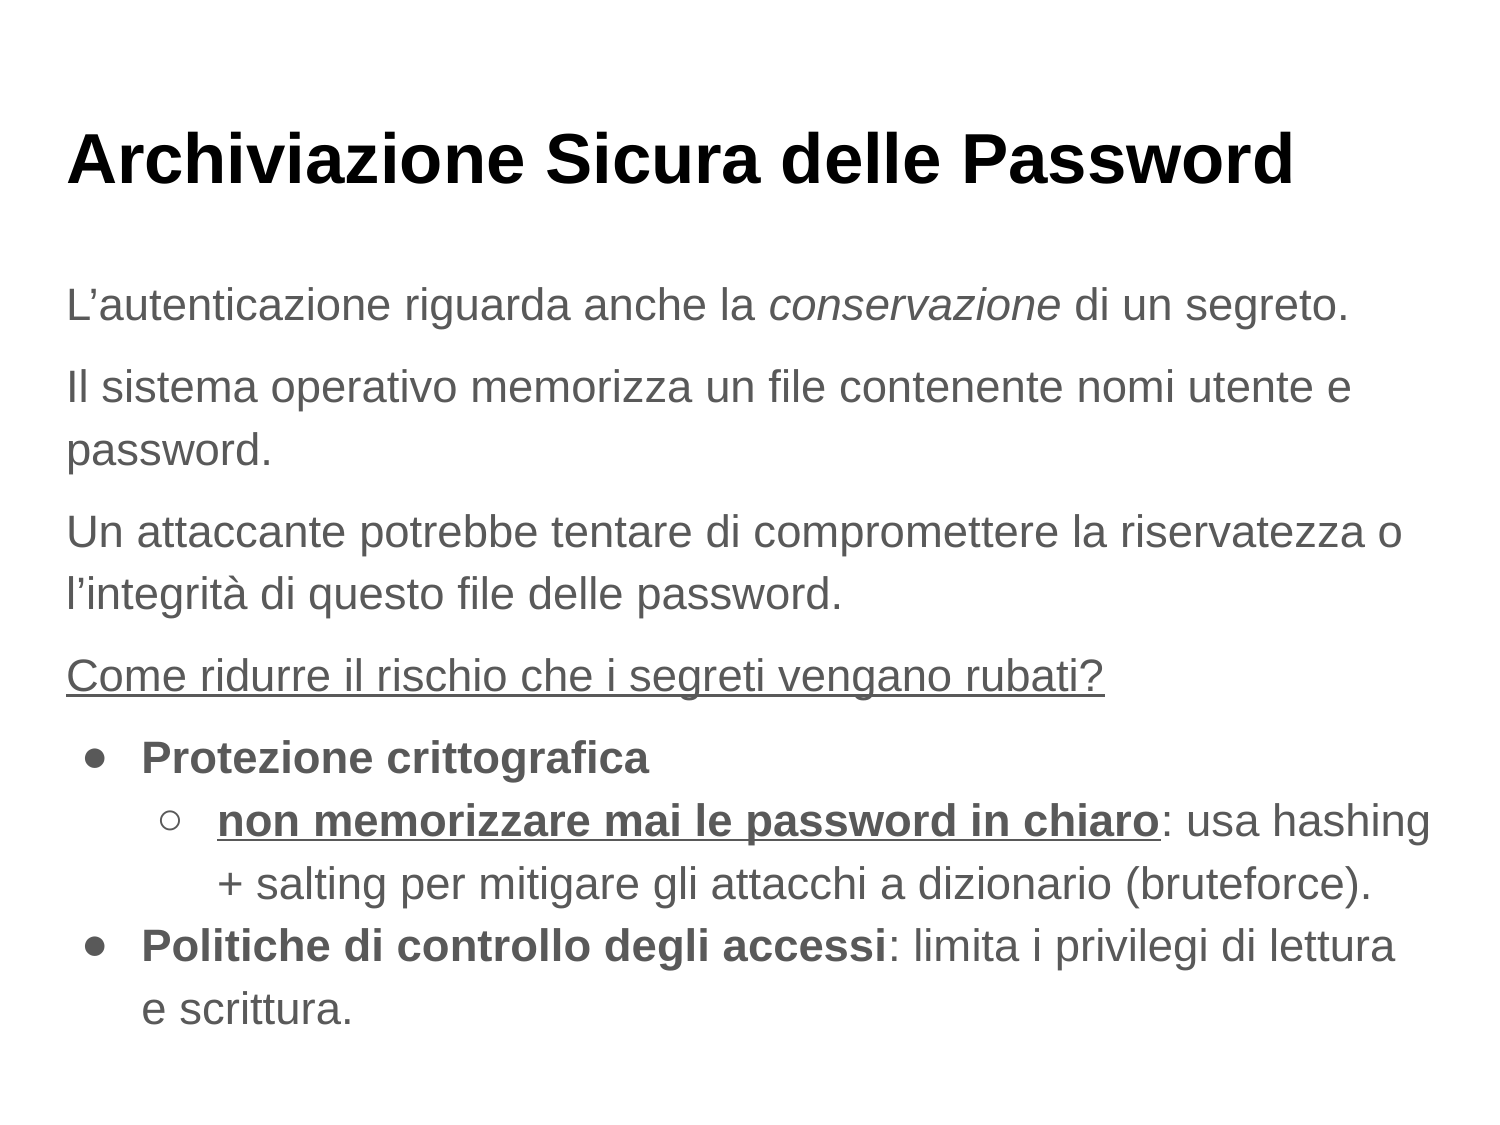

# Archiviazione Sicura delle Password
L’autenticazione riguarda anche la conservazione di un segreto.
Il sistema operativo memorizza un file contenente nomi utente e password.
Un attaccante potrebbe tentare di compromettere la riservatezza o l’integrità di questo file delle password.
Come ridurre il rischio che i segreti vengano rubati?
Protezione crittografica
non memorizzare mai le password in chiaro: usa hashing + salting per mitigare gli attacchi a dizionario (bruteforce).
Politiche di controllo degli accessi: limita i privilegi di lettura e scrittura.